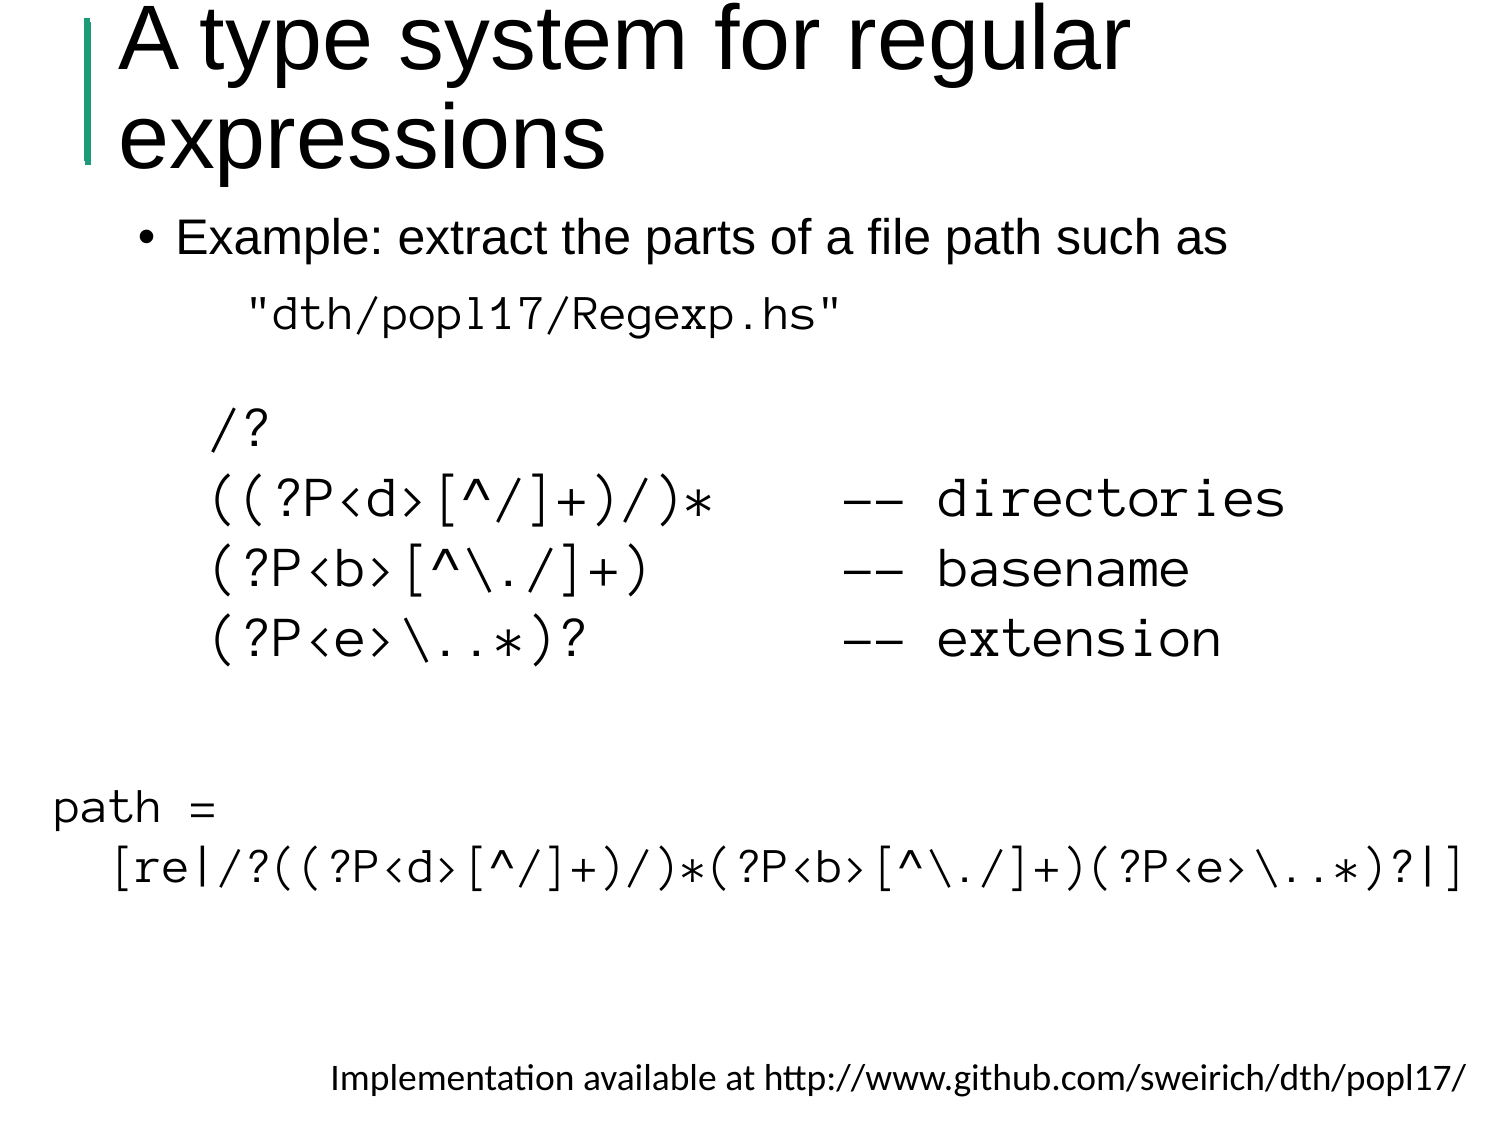

# A type system for regular expressions
Example: extract the parts of a file path such as
    "dth/popl17/Regexp.hs"

/?
((?P<d>[^/]+)/)*    -- directories
(?P<b>[^\./]+)      -- basename
(?P<e>\..*)?        -- extension

path =
  [re|/?((?P<d>[^/]+)/)*(?P<b>[^\./]+)(?P<e>\..*)?|]
Implementation available at http://www.github.com/sweirich/dth/popl17/